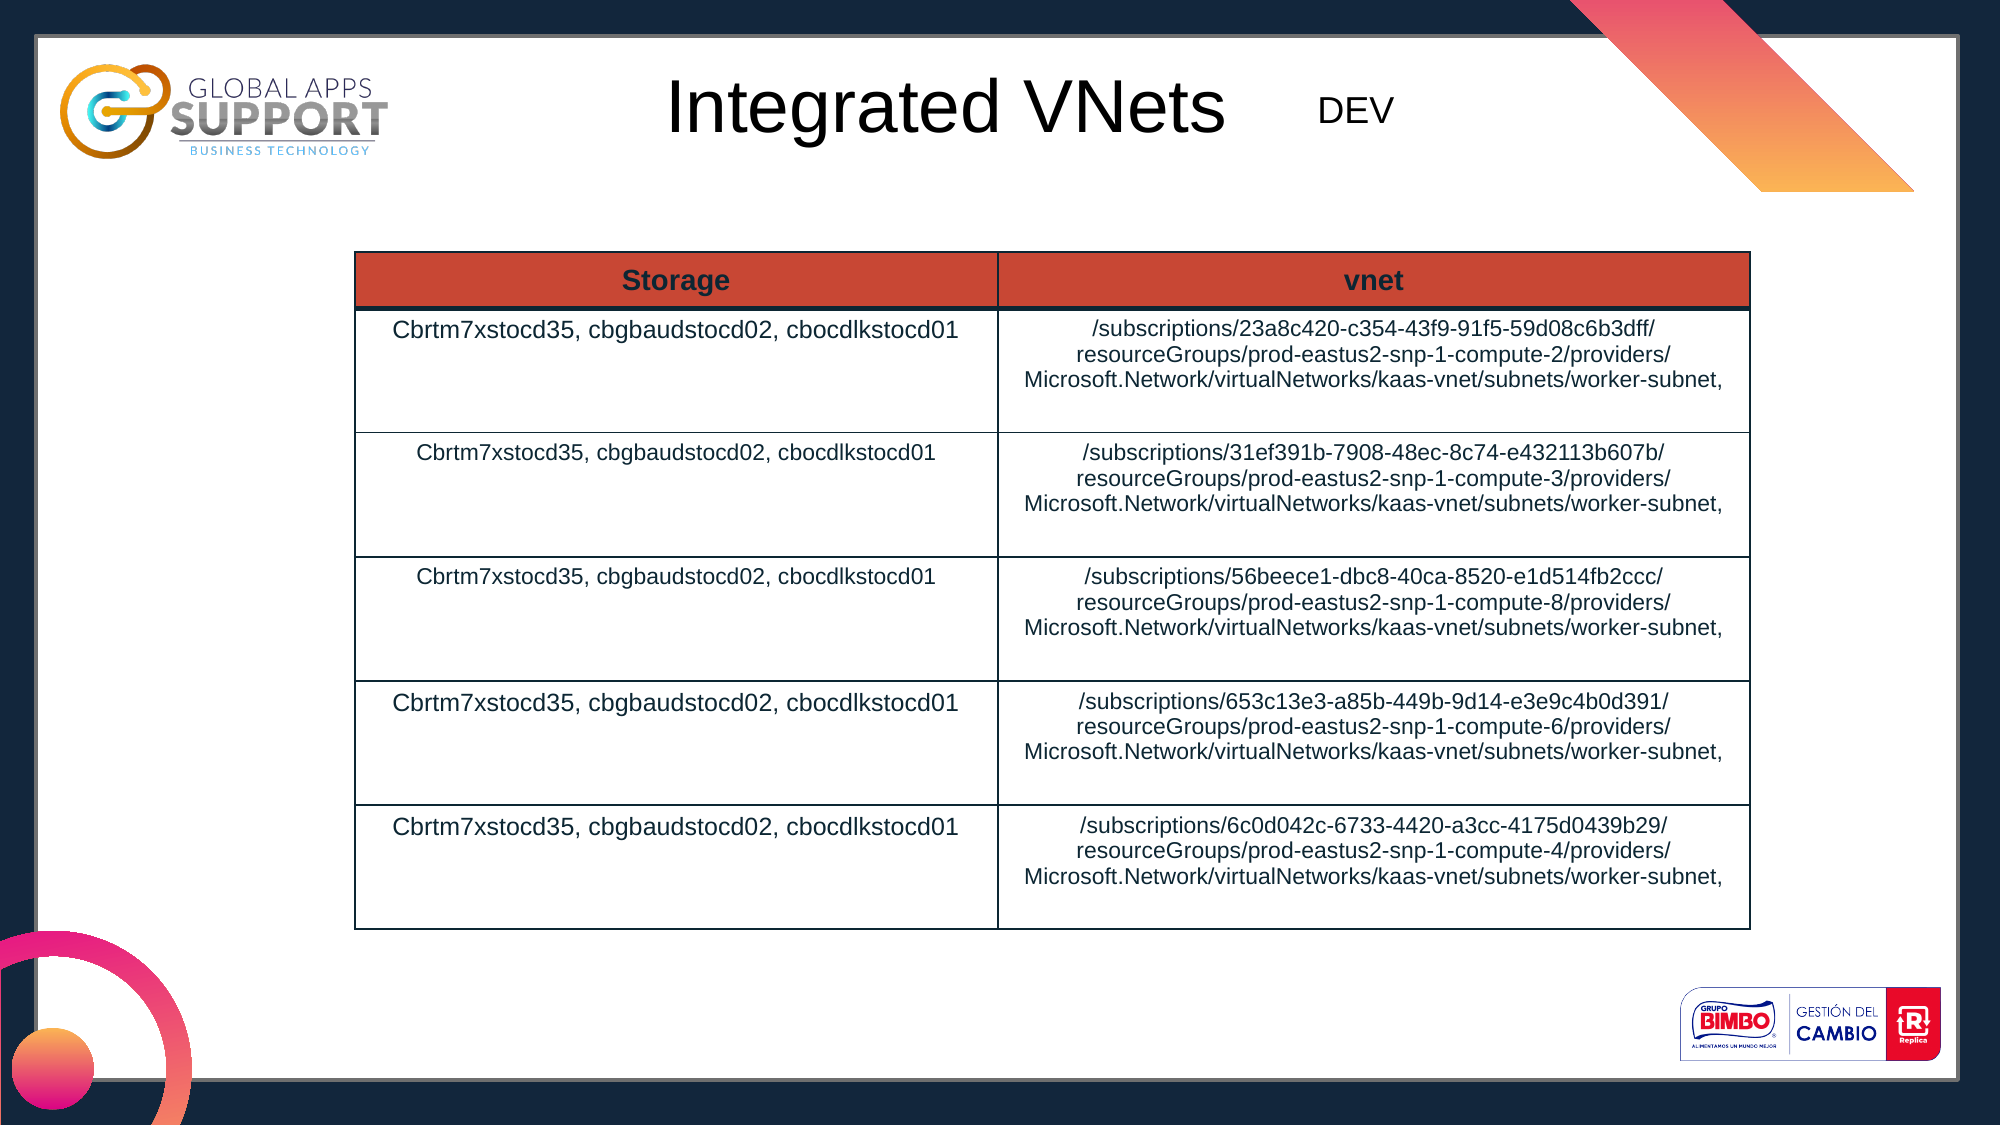

Integrated VNets
DEV
| Storage | vnet |
| --- | --- |
| Cbrtm7xstocd35, cbgbaudstocd02, cbocdlkstocd01 | /subscriptions/23a8c420-c354-43f9-91f5-59d08c6b3dff/resourceGroups/prod-eastus2-snp-1-compute-2/providers/Microsoft.Network/virtualNetworks/kaas-vnet/subnets/worker-subnet, |
| Cbrtm7xstocd35, cbgbaudstocd02, cbocdlkstocd01 | /subscriptions/31ef391b-7908-48ec-8c74-e432113b607b/resourceGroups/prod-eastus2-snp-1-compute-3/providers/Microsoft.Network/virtualNetworks/kaas-vnet/subnets/worker-subnet, |
| Cbrtm7xstocd35, cbgbaudstocd02, cbocdlkstocd01 | /subscriptions/56beece1-dbc8-40ca-8520-e1d514fb2ccc/resourceGroups/prod-eastus2-snp-1-compute-8/providers/Microsoft.Network/virtualNetworks/kaas-vnet/subnets/worker-subnet, |
| Cbrtm7xstocd35, cbgbaudstocd02, cbocdlkstocd01 | /subscriptions/653c13e3-a85b-449b-9d14-e3e9c4b0d391/resourceGroups/prod-eastus2-snp-1-compute-6/providers/Microsoft.Network/virtualNetworks/kaas-vnet/subnets/worker-subnet, |
| Cbrtm7xstocd35, cbgbaudstocd02, cbocdlkstocd01 | /subscriptions/6c0d042c-6733-4420-a3cc-4175d0439b29/resourceGroups/prod-eastus2-snp-1-compute-4/providers/Microsoft.Network/virtualNetworks/kaas-vnet/subnets/worker-subnet, |